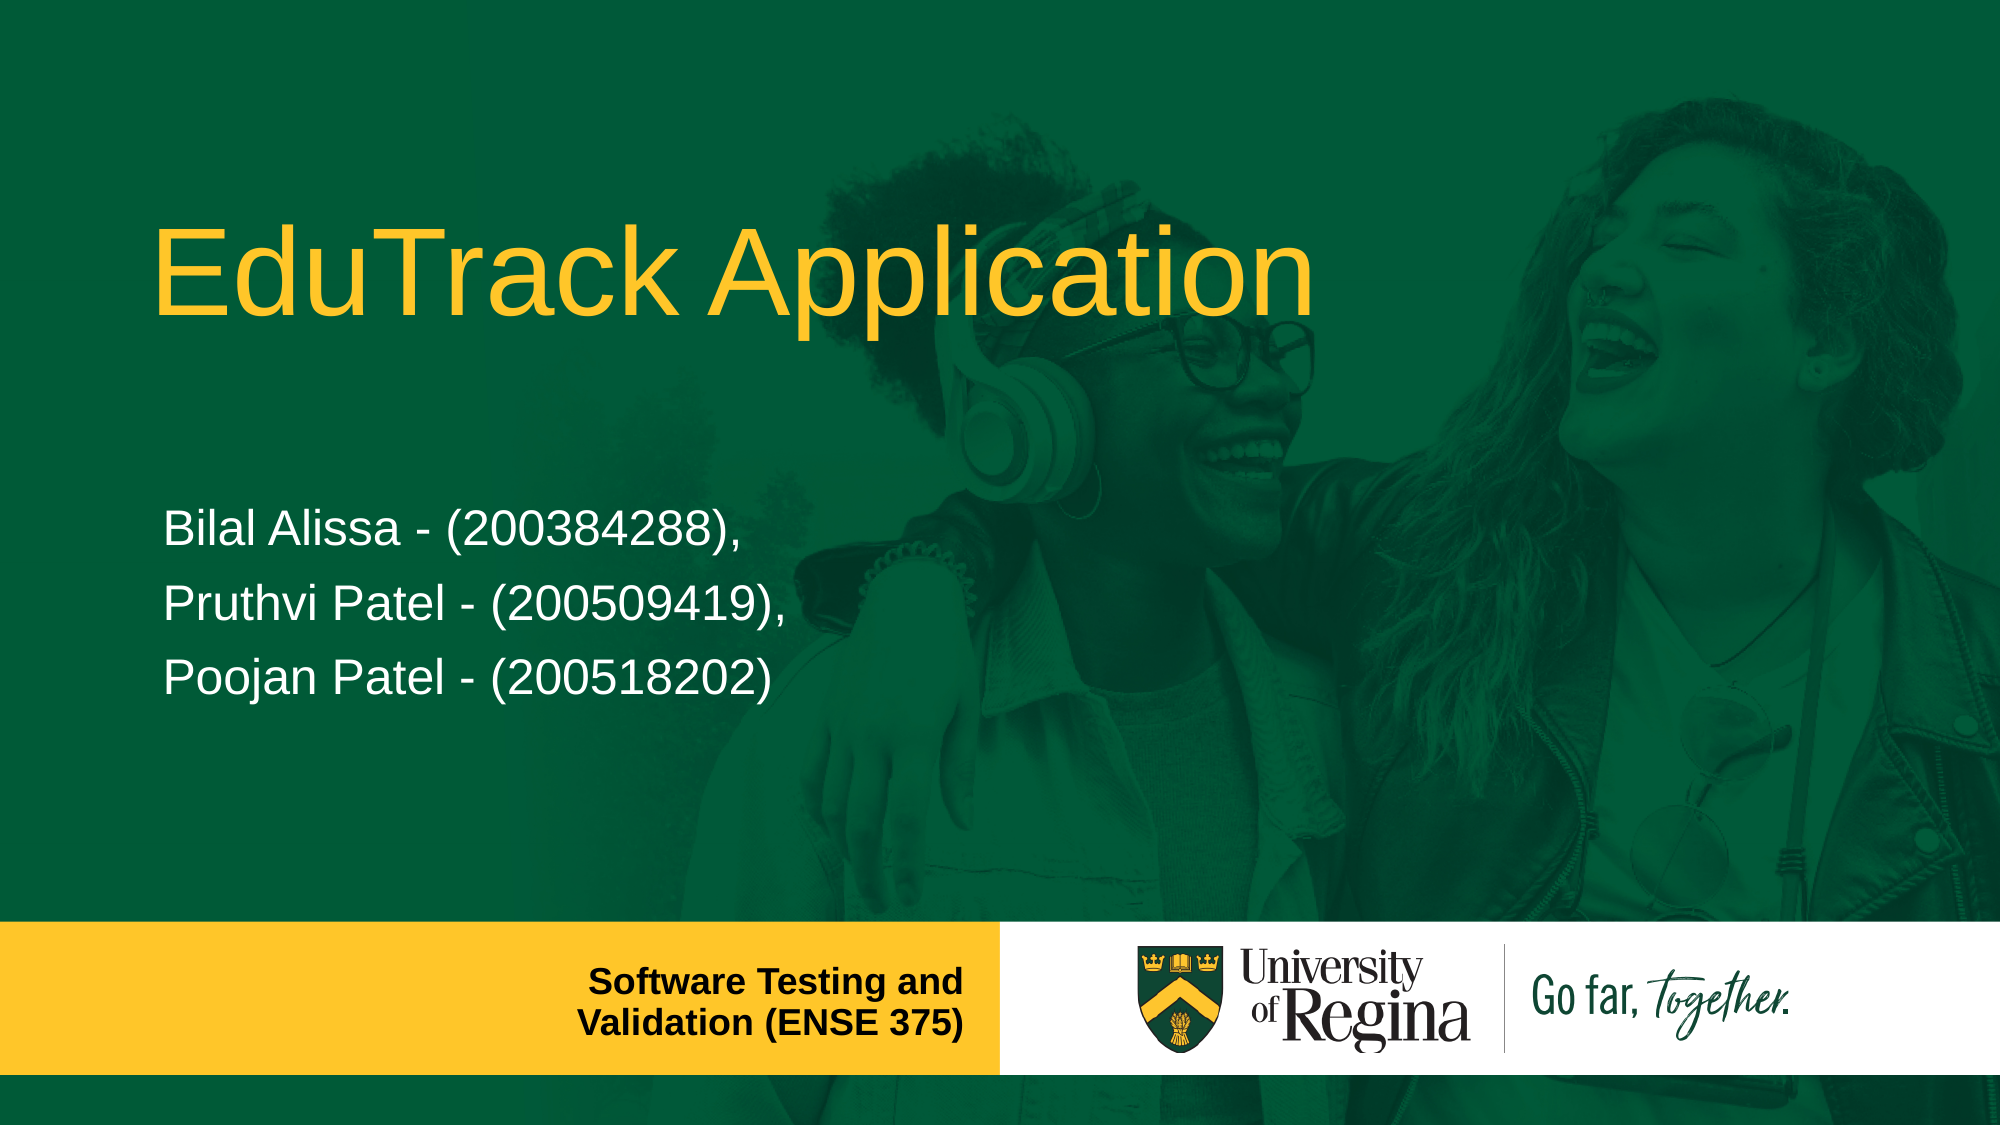

# EduTrack Application
Bilal Alissa - (200384288),
Pruthvi Patel - (200509419),
Poojan Patel - (200518202)
Software Testing and Validation (ENSE 375)